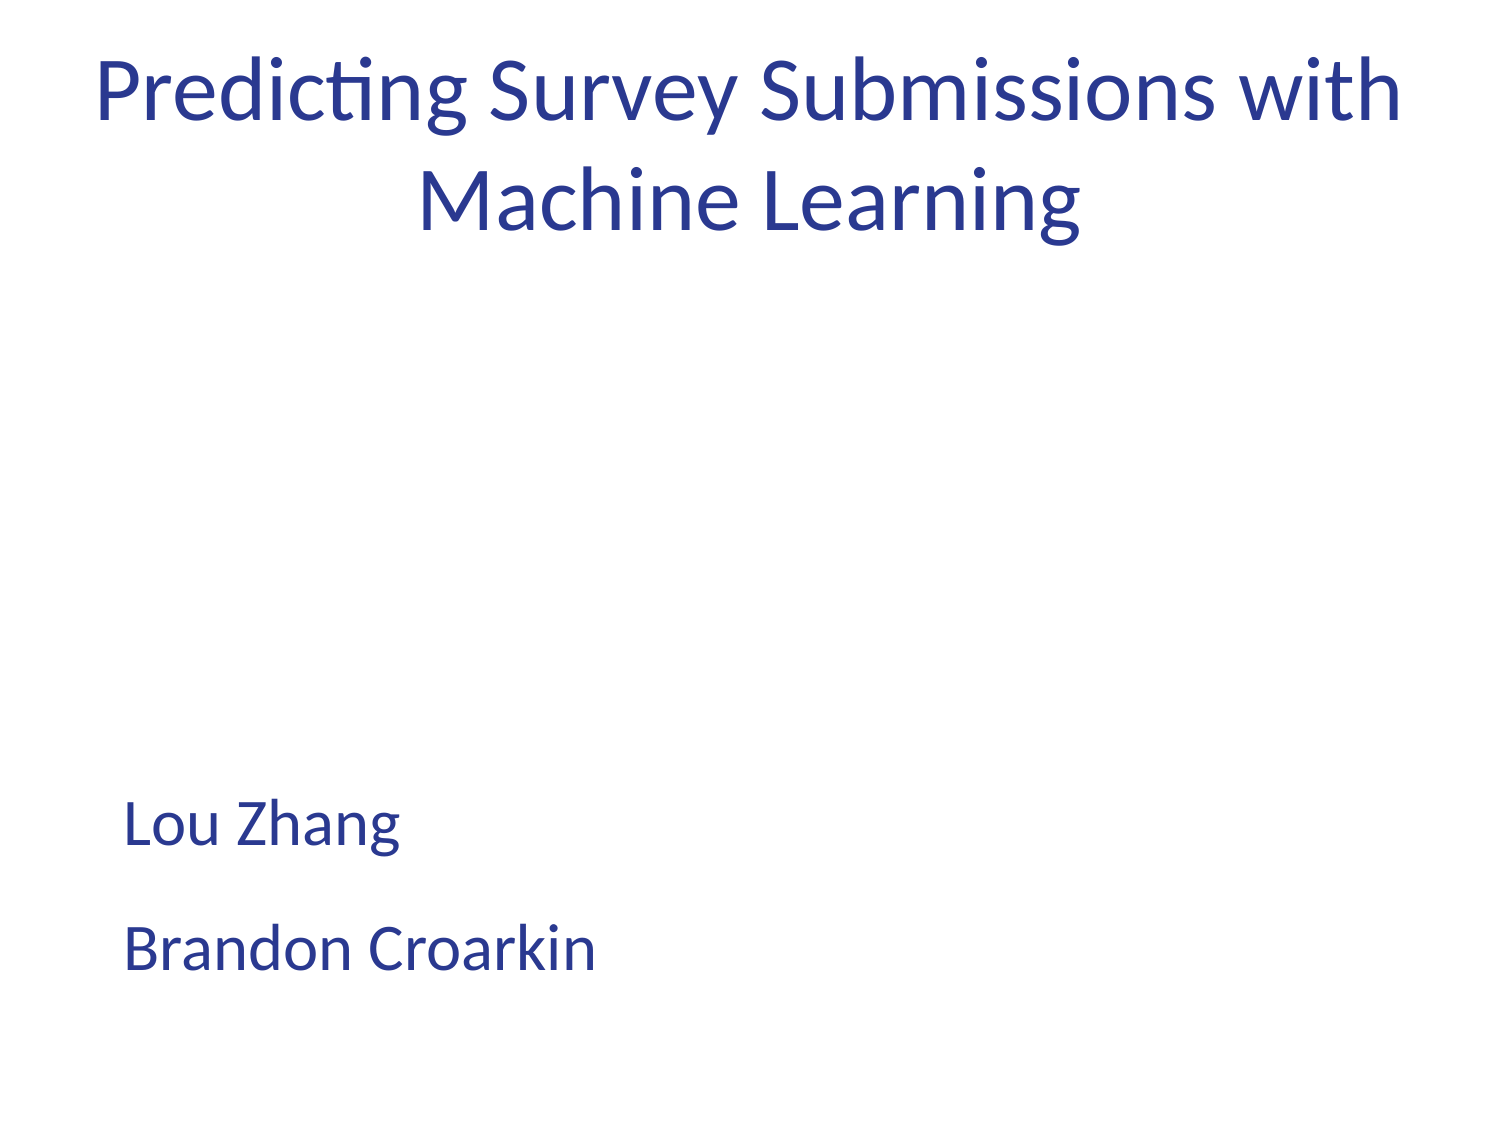

# Predicting Survey Submissions with Machine Learning

Lou Zhang
Brandon Croarkin